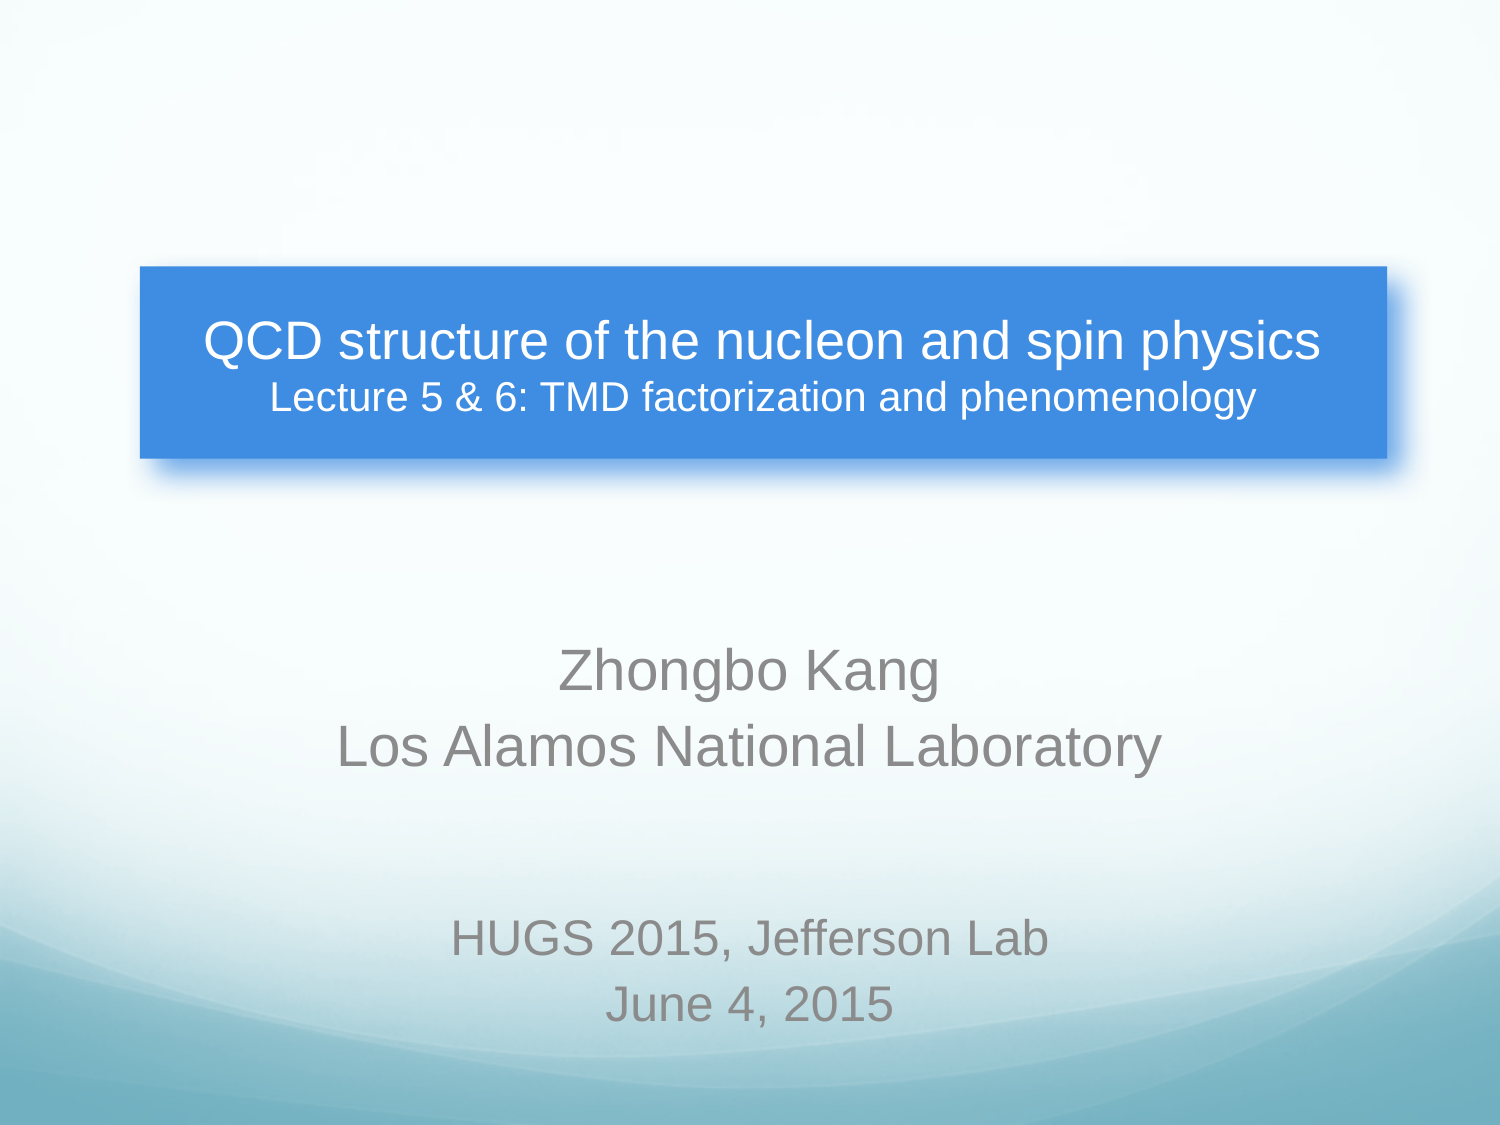

# QCD structure of the nucleon and spin physics Lecture 5 & 6: TMD factorization and phenomenology
HUGS 2015, Jefferson Lab
June 4, 2015